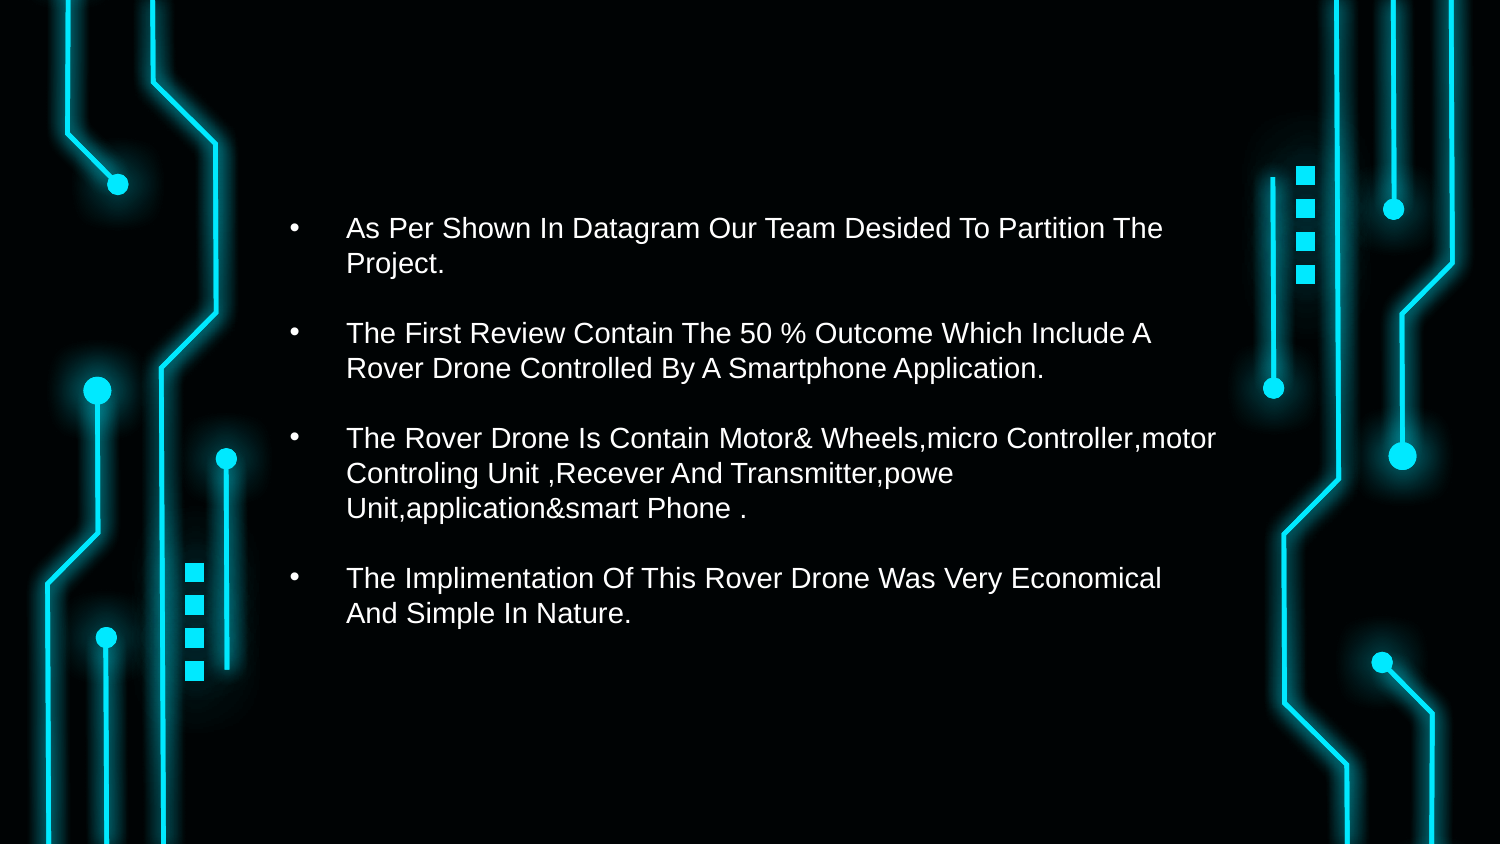

As Per Shown In Datagram Our Team Desided To Partition The Project.

The First Review Contain The 50 % Outcome Which Include A Rover Drone Controlled By A Smartphone Application.

The Rover Drone Is Contain Motor& Wheels,micro Controller,motor Controling Unit ,Recever And Transmitter,powe Unit,application&smart Phone .

The Implimentation Of This Rover Drone Was Very Economical And Simple In Nature.